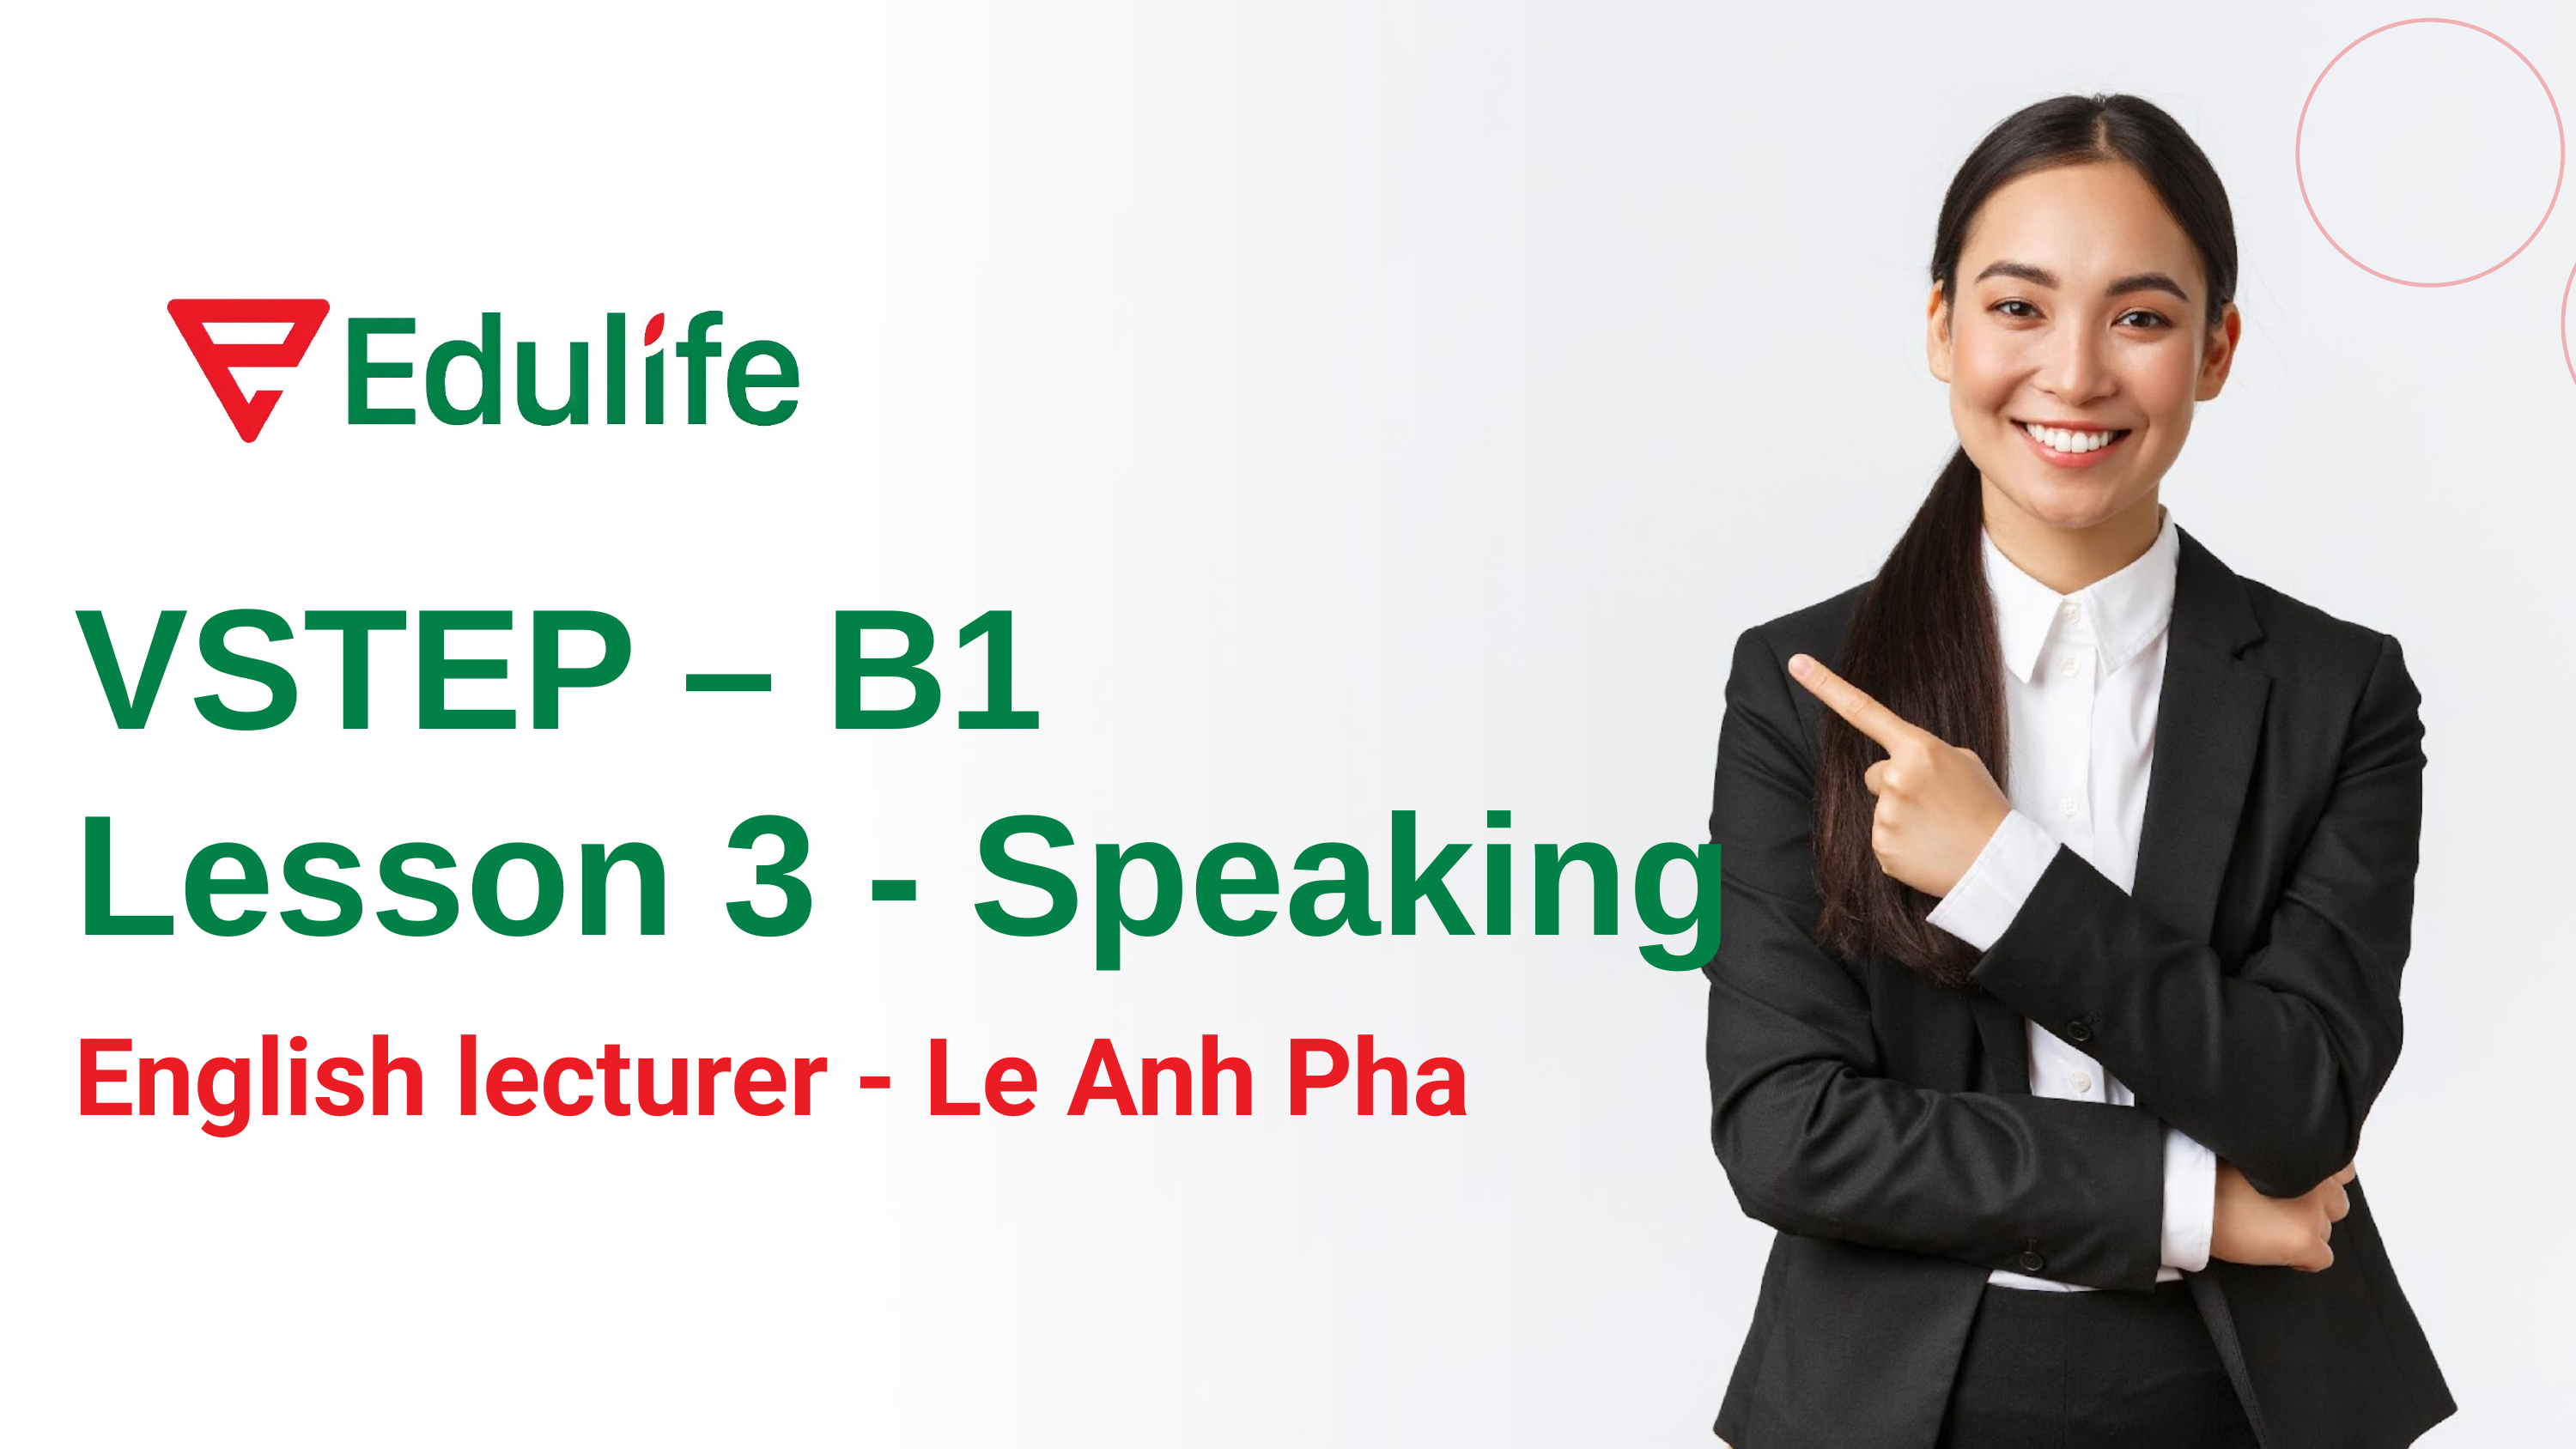

# VSTEP – B1
Lesson 3 - Speaking
English lecturer - Le Anh Pha